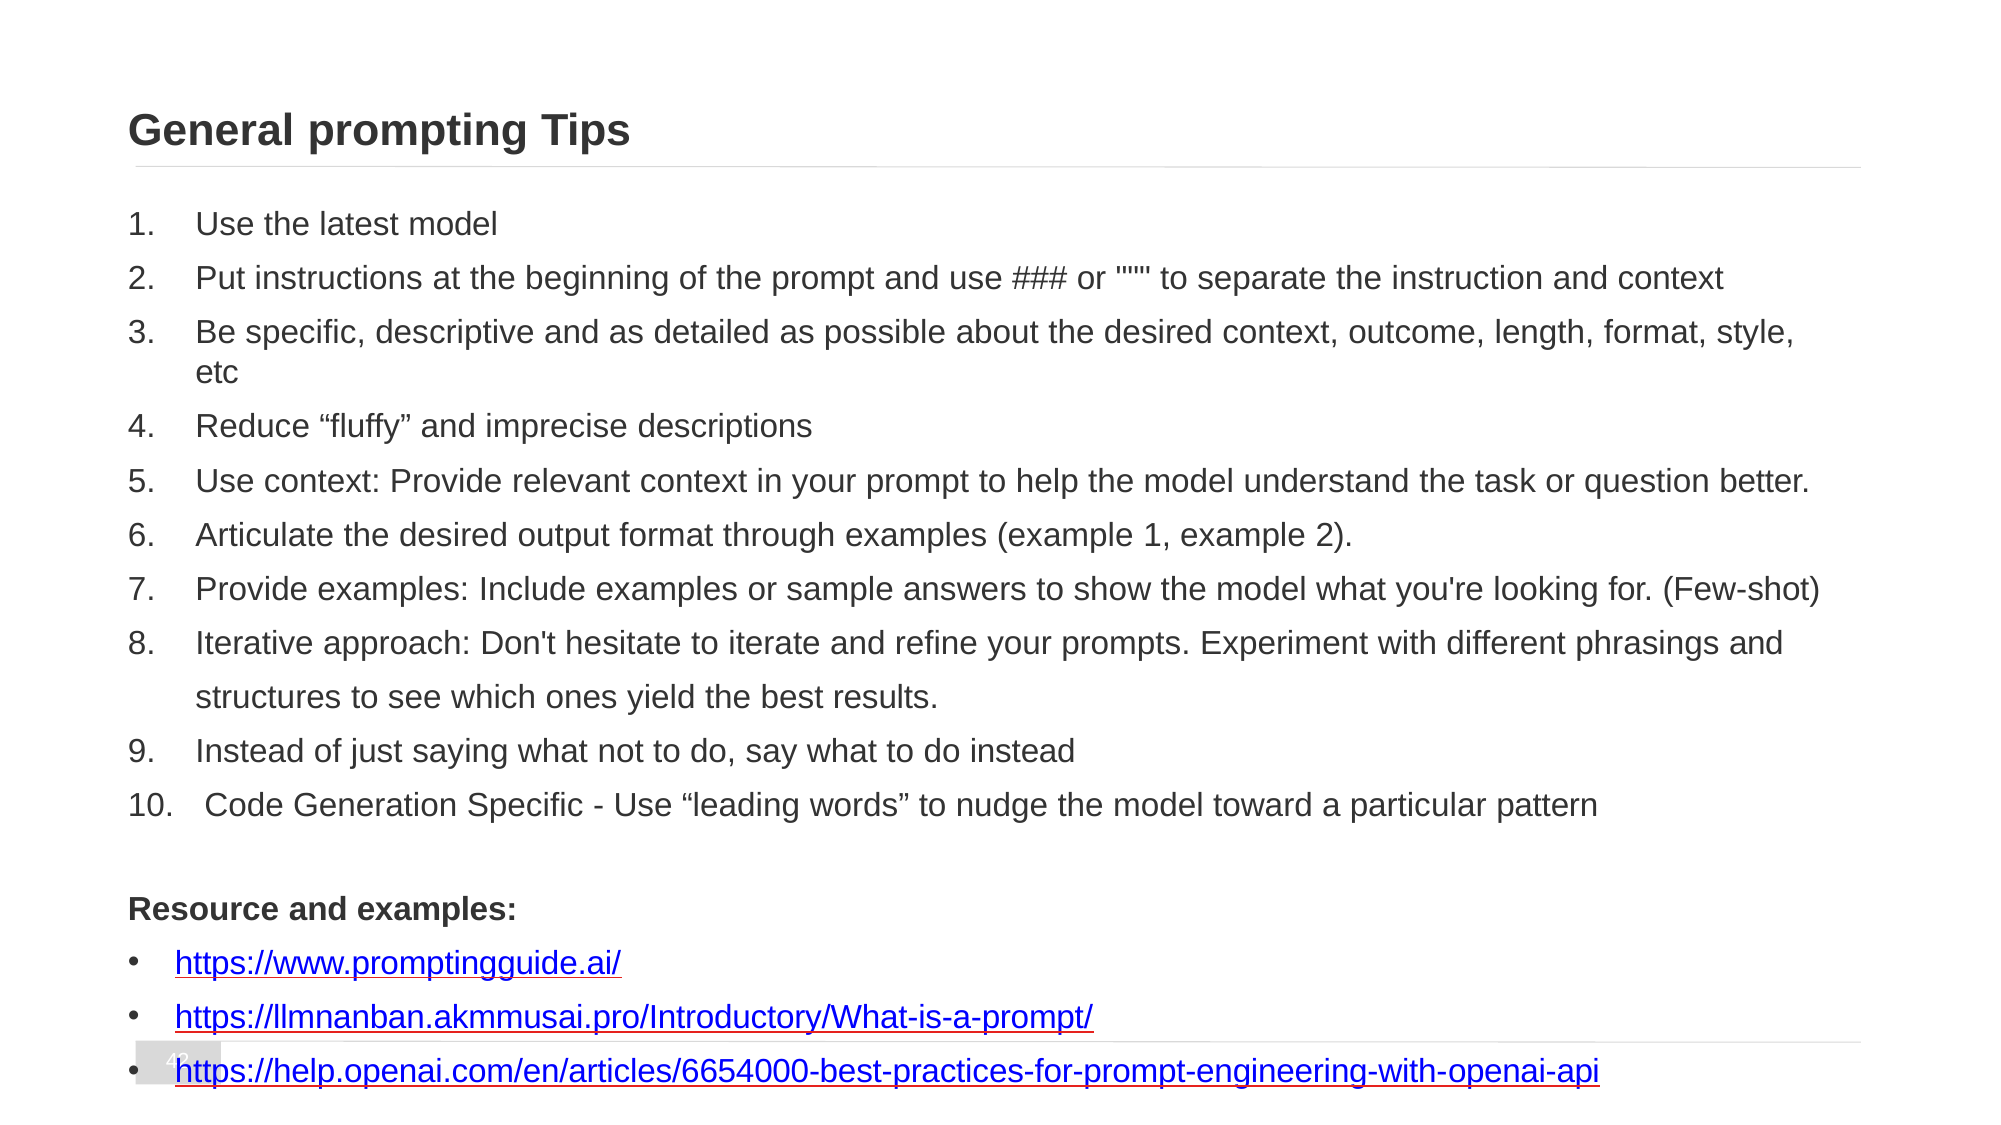

# General prompting Tips
Use the latest model
Put instructions at the beginning of the prompt and use ### or """ to separate the instruction and context
Be specific, descriptive and as detailed as possible about the desired context, outcome, length, format, style, etc
Reduce “fluffy” and imprecise descriptions
Use context: Provide relevant context in your prompt to help the model understand the task or question better.
Articulate the desired output format through examples (example 1, example 2).
Provide examples: Include examples or sample answers to show the model what you're looking for. (Few-shot)
Iterative approach: Don't hesitate to iterate and refine your prompts. Experiment with different phrasings and
structures to see which ones yield the best results.
Instead of just saying what not to do, say what to do instead
Code Generation Specific - Use “leading words” to nudge the model toward a particular pattern

Resource and examples:
https://www.promptingguide.ai/
https://llmnanban.akmmusai.pro/Introductory/What-is-a-prompt/
https://help.openai.com/en/articles/6654000-best-practices-for-prompt-engineering-with-openai-api
42